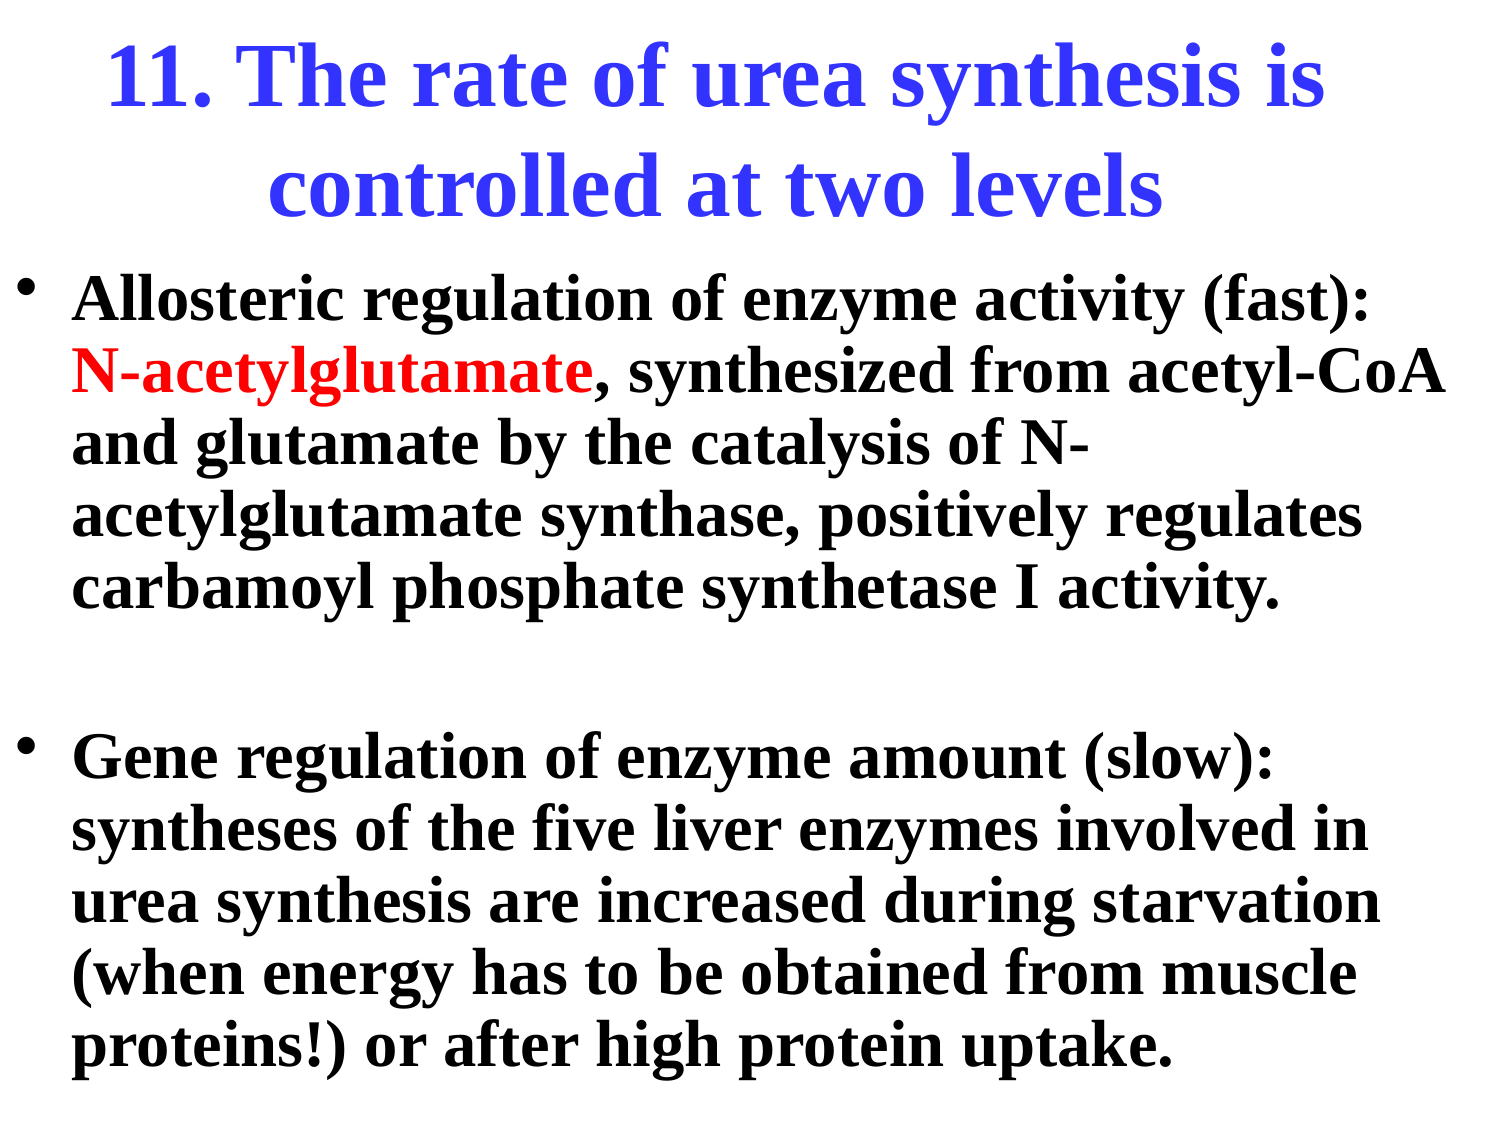

# 11. The rate of urea synthesis is controlled at two levels
Allosteric regulation of enzyme activity (fast):   N-acetylglutamate, synthesized from acetyl-CoA and glutamate by the catalysis of N-acetylglutamate synthase, positively regulates carbamoyl phosphate synthetase I activity.

Gene regulation of enzyme amount (slow): syntheses of the five liver enzymes involved in urea synthesis are increased during starvation (when energy has to be obtained from muscle proteins!) or after high protein uptake.